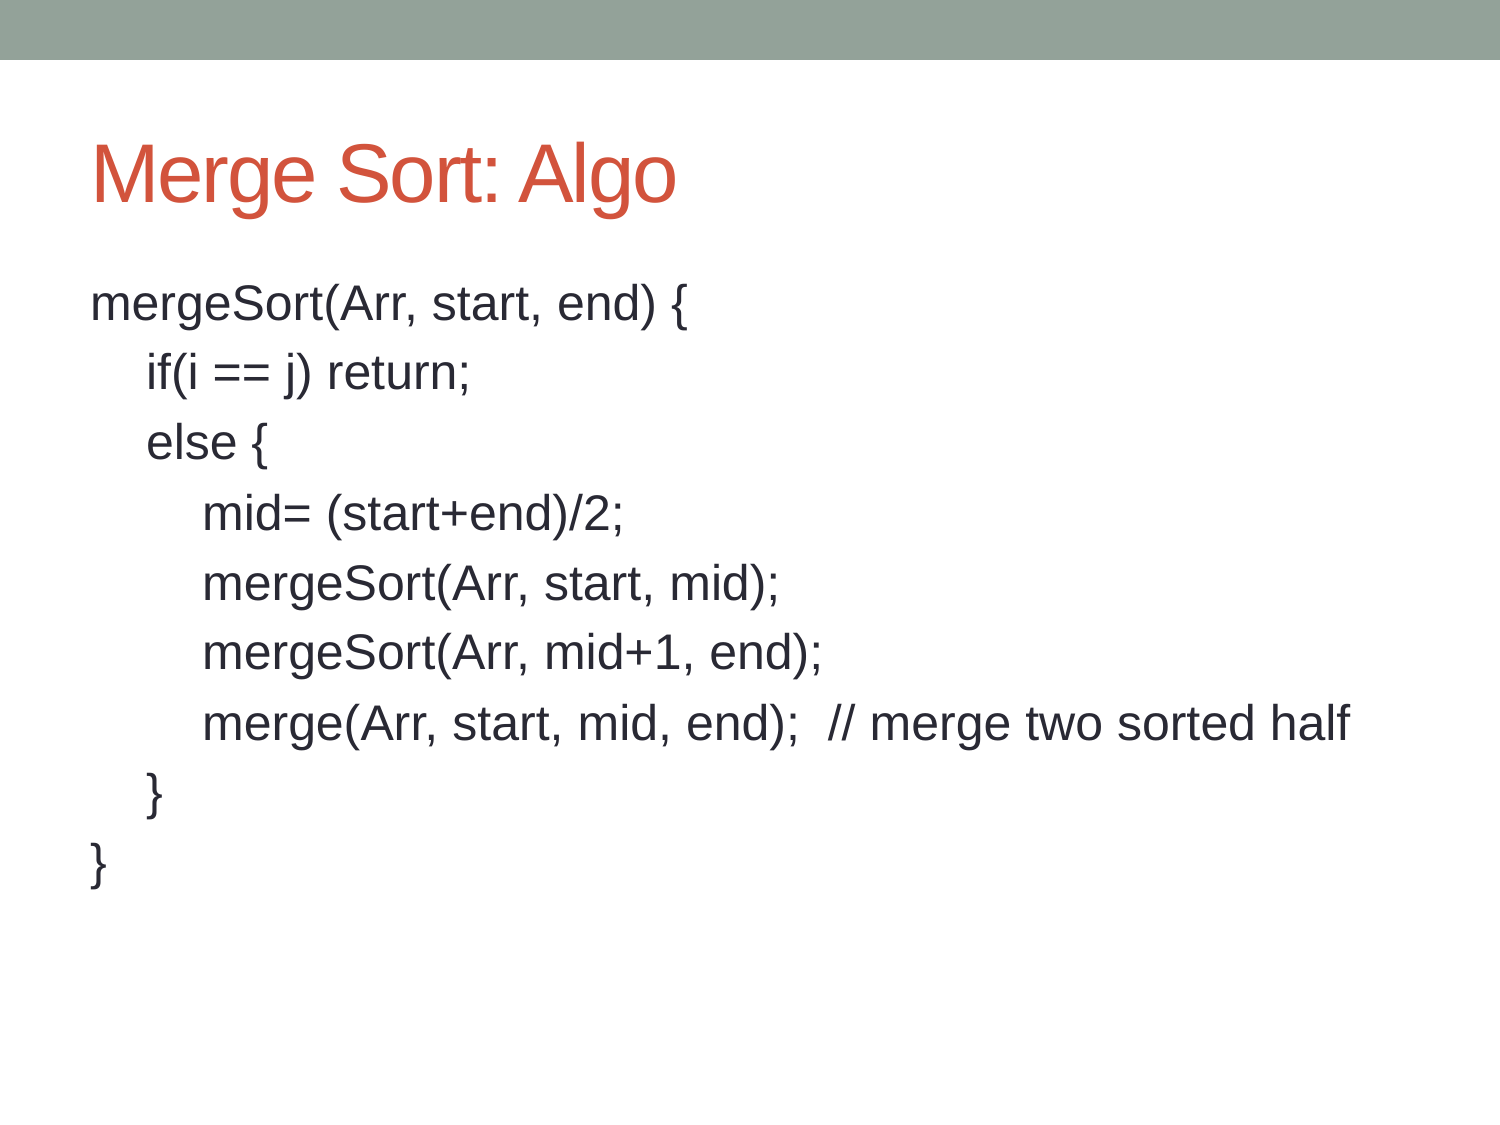

# Merge Sort: Algo
mergeSort(Arr, start, end) {
    if(i == j) return;
    else {
        mid= (start+end)/2;
        mergeSort(Arr, start, mid);
        mergeSort(Arr, mid+1, end);
        merge(Arr, start, mid, end);  // merge two sorted half
    }
}